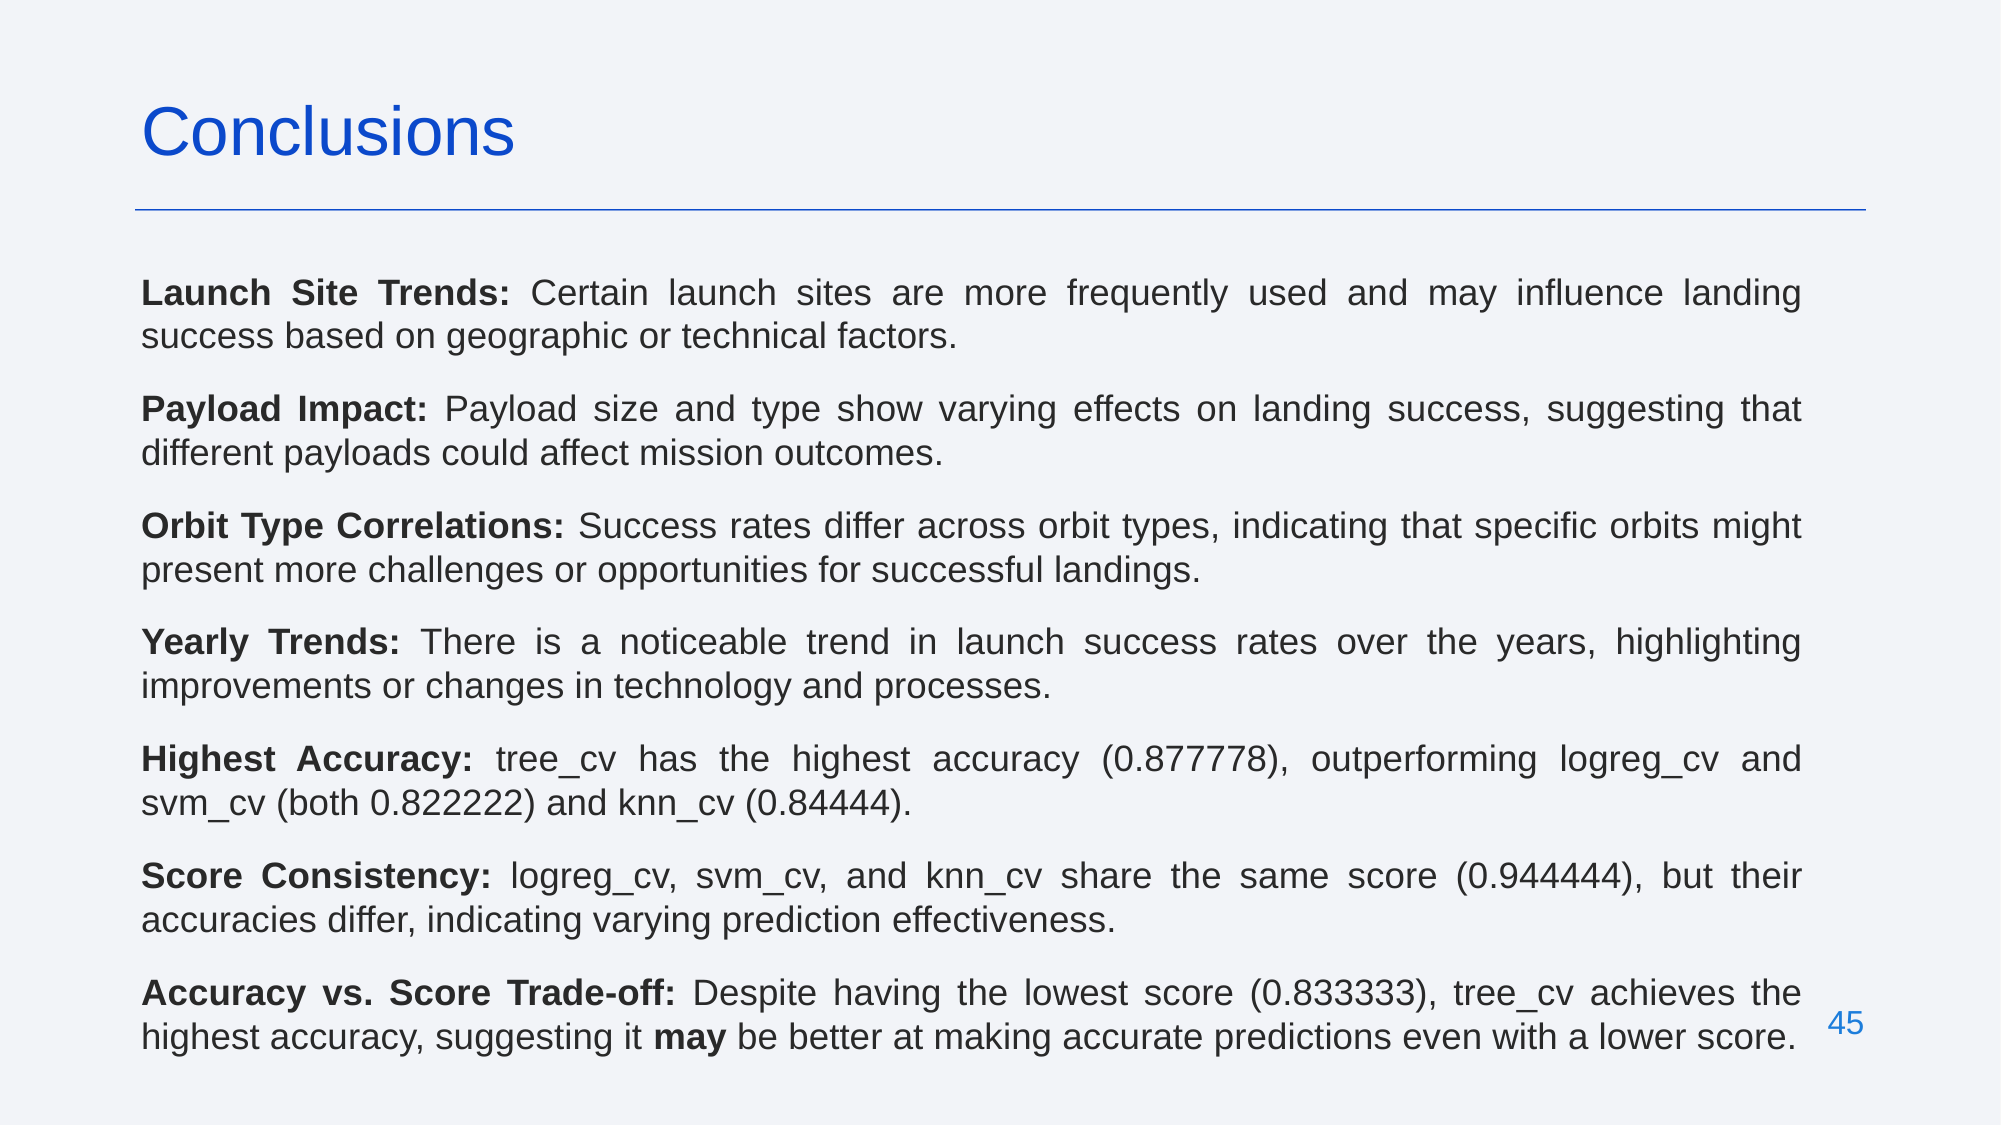

Conclusions
Launch Site Trends: Certain launch sites are more frequently used and may influence landing success based on geographic or technical factors.
Payload Impact: Payload size and type show varying effects on landing success, suggesting that different payloads could affect mission outcomes.
Orbit Type Correlations: Success rates differ across orbit types, indicating that specific orbits might present more challenges or opportunities for successful landings.
Yearly Trends: There is a noticeable trend in launch success rates over the years, highlighting improvements or changes in technology and processes.
Highest Accuracy: tree_cv has the highest accuracy (0.877778), outperforming logreg_cv and svm_cv (both 0.822222) and knn_cv (0.84444).
Score Consistency: logreg_cv, svm_cv, and knn_cv share the same score (0.944444), but their accuracies differ, indicating varying prediction effectiveness.
Accuracy vs. Score Trade-off: Despite having the lowest score (0.833333), tree_cv achieves the highest accuracy, suggesting it may be better at making accurate predictions even with a lower score.
45